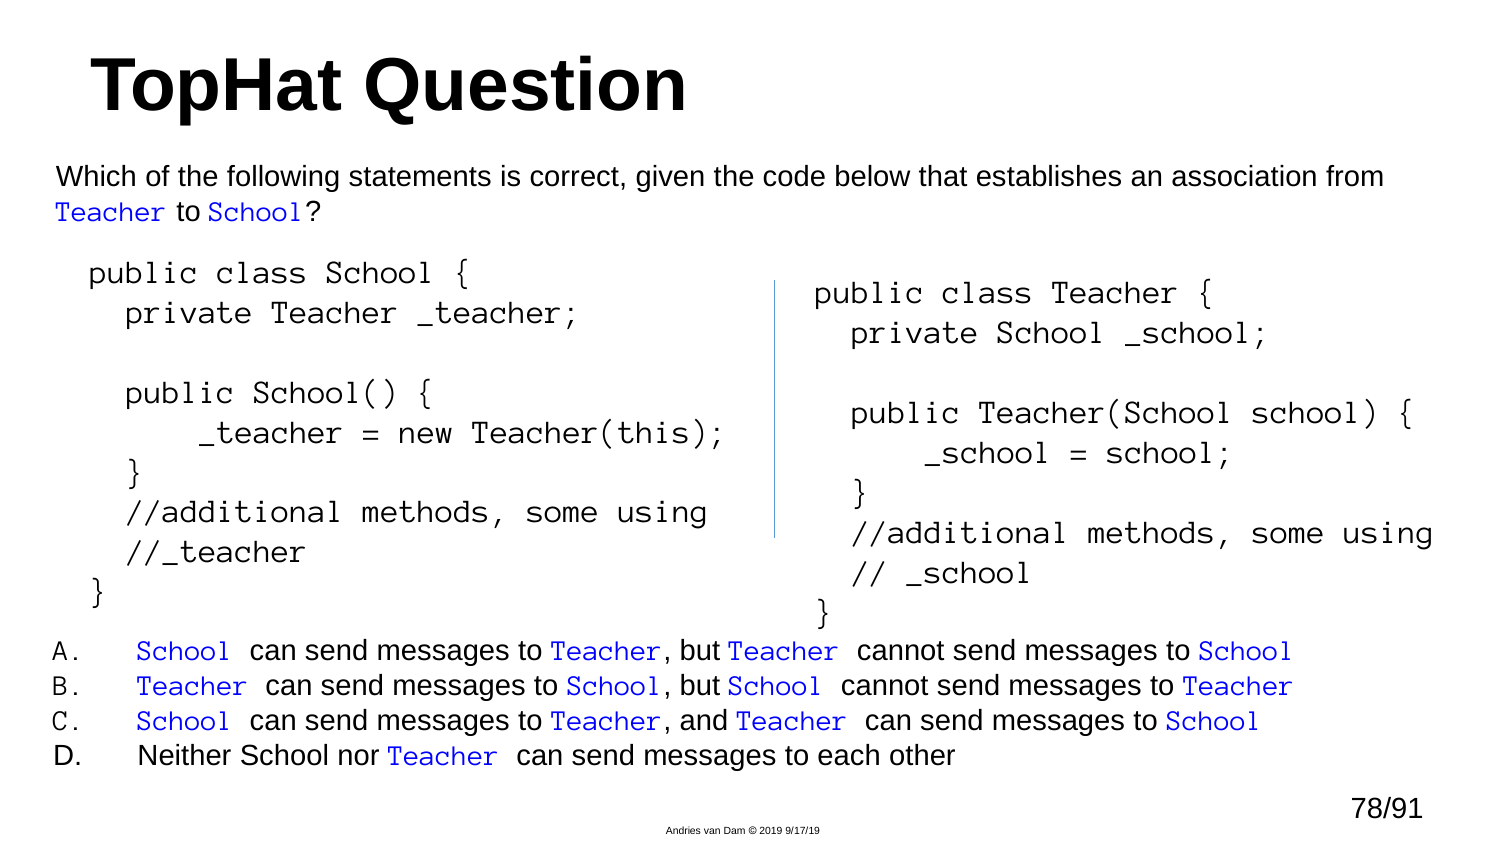

# TopHat Question
Which of the following statements is correct, given the code below that establishes an association from Teacher to School?

public class School {
  private Teacher _teacher;

  public School() {
      _teacher = new Teacher(this);
  }
  //additional methods, some using
  //_teacher
}
public class Teacher {
  private School _school;

  public Teacher(School school) {
      _school = school;
  }
  //additional methods, some using
  // _school
}
School can send messages to Teacher, but Teacher cannot send messages to School
Teacher can send messages to School, but School cannot send messages to Teacher
School can send messages to Teacher, and Teacher can send messages to School
Neither School nor Teacher can send messages to each other